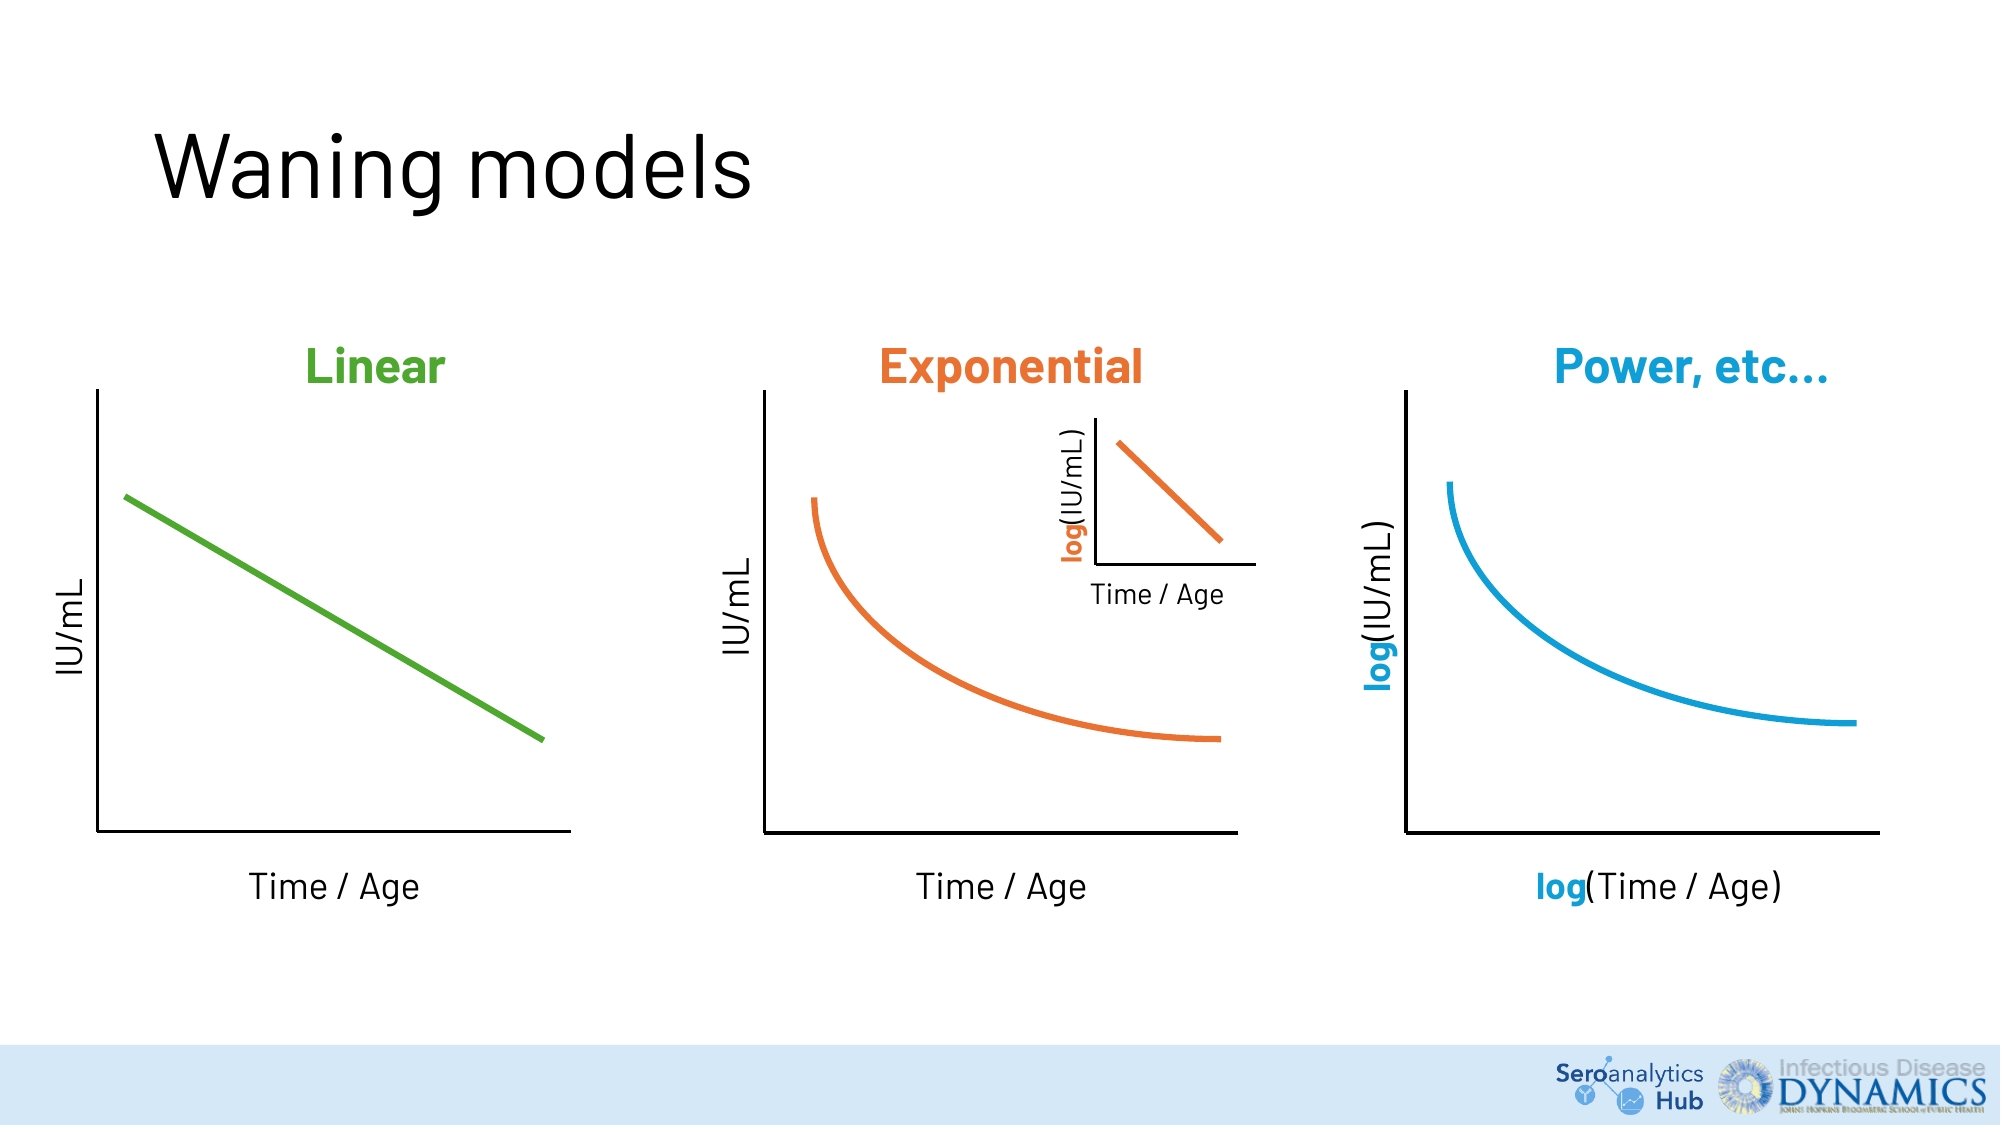

# Waning models

Linear
Power, etc…
Exponential
log(IU/mL)
Time / Age
log(IU/mL)
IU/mL
IU/mL
Time / Age
Time / Age
log(Time / Age)